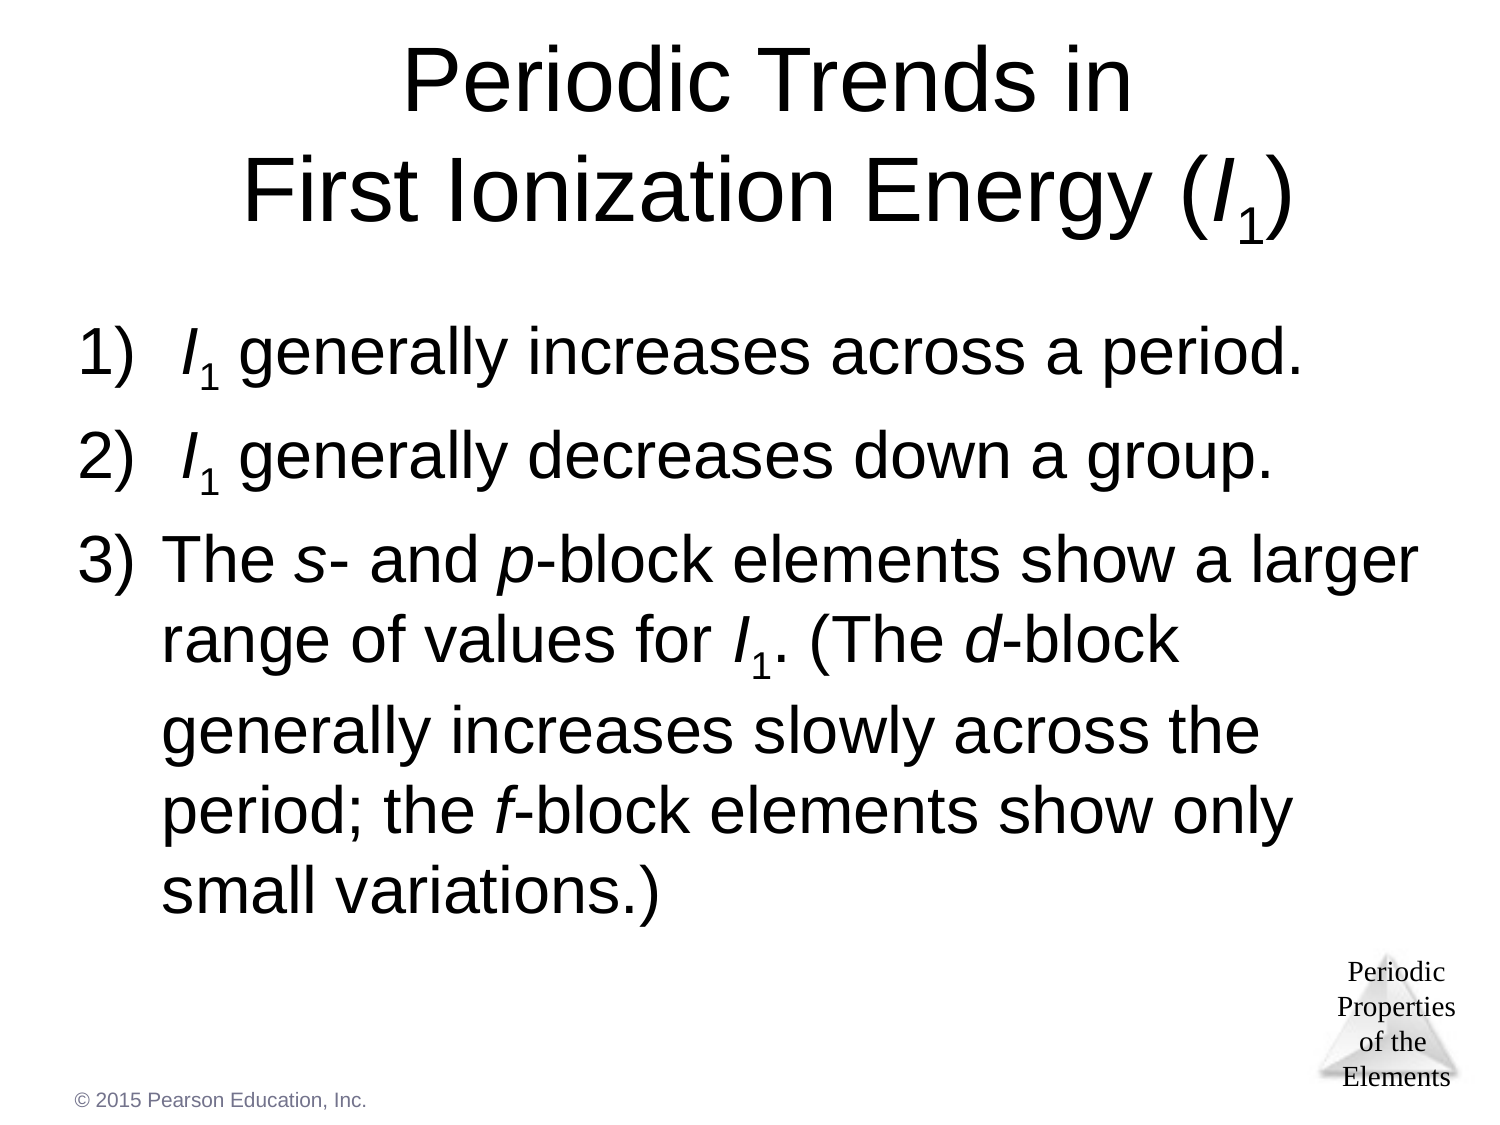

# Periodic Trends in First Ionization Energy (I1)
 I1 generally increases across a period.
 I1 generally decreases down a group.
The s- and p-block elements show a larger range of values for I1. (The d-block generally increases slowly across the period; the f-block elements show only small variations.)